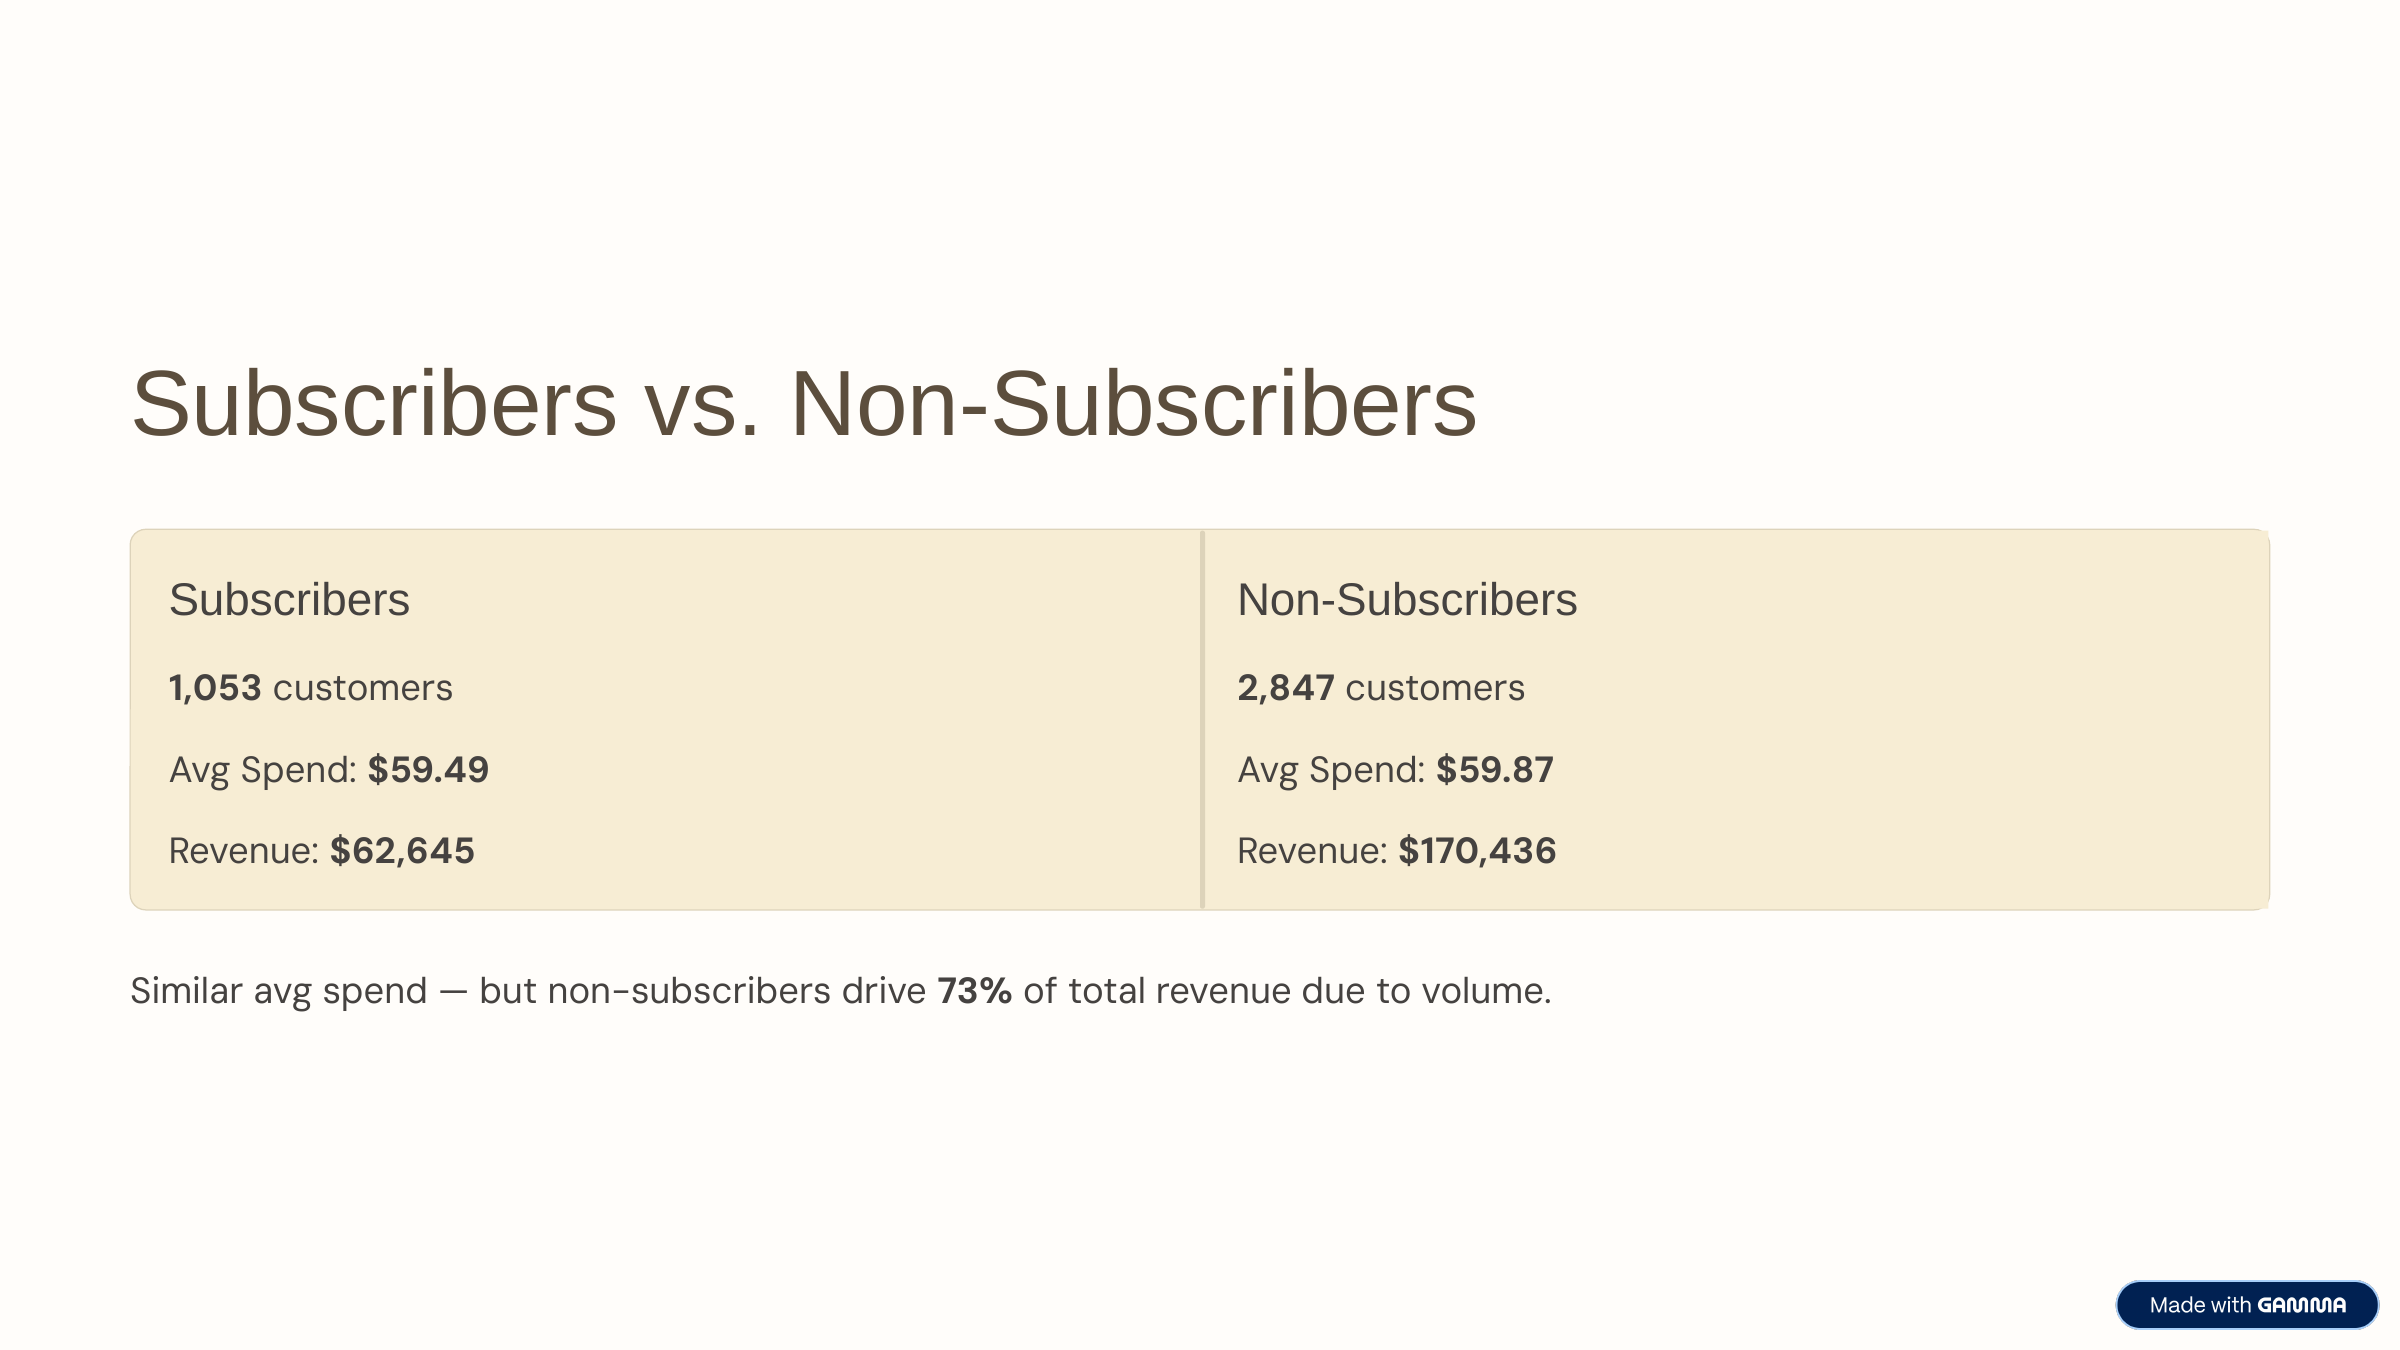

Subscribers vs. Non-Subscribers

Subscribers
Non-Subscribers
1,053 customers
2,847 customers
Avg Spend: $59.49
Avg Spend: $59.87
Revenue: $62,645
Revenue: $170,436
Similar avg spend — but non-subscribers drive 73% of total revenue due to volume.